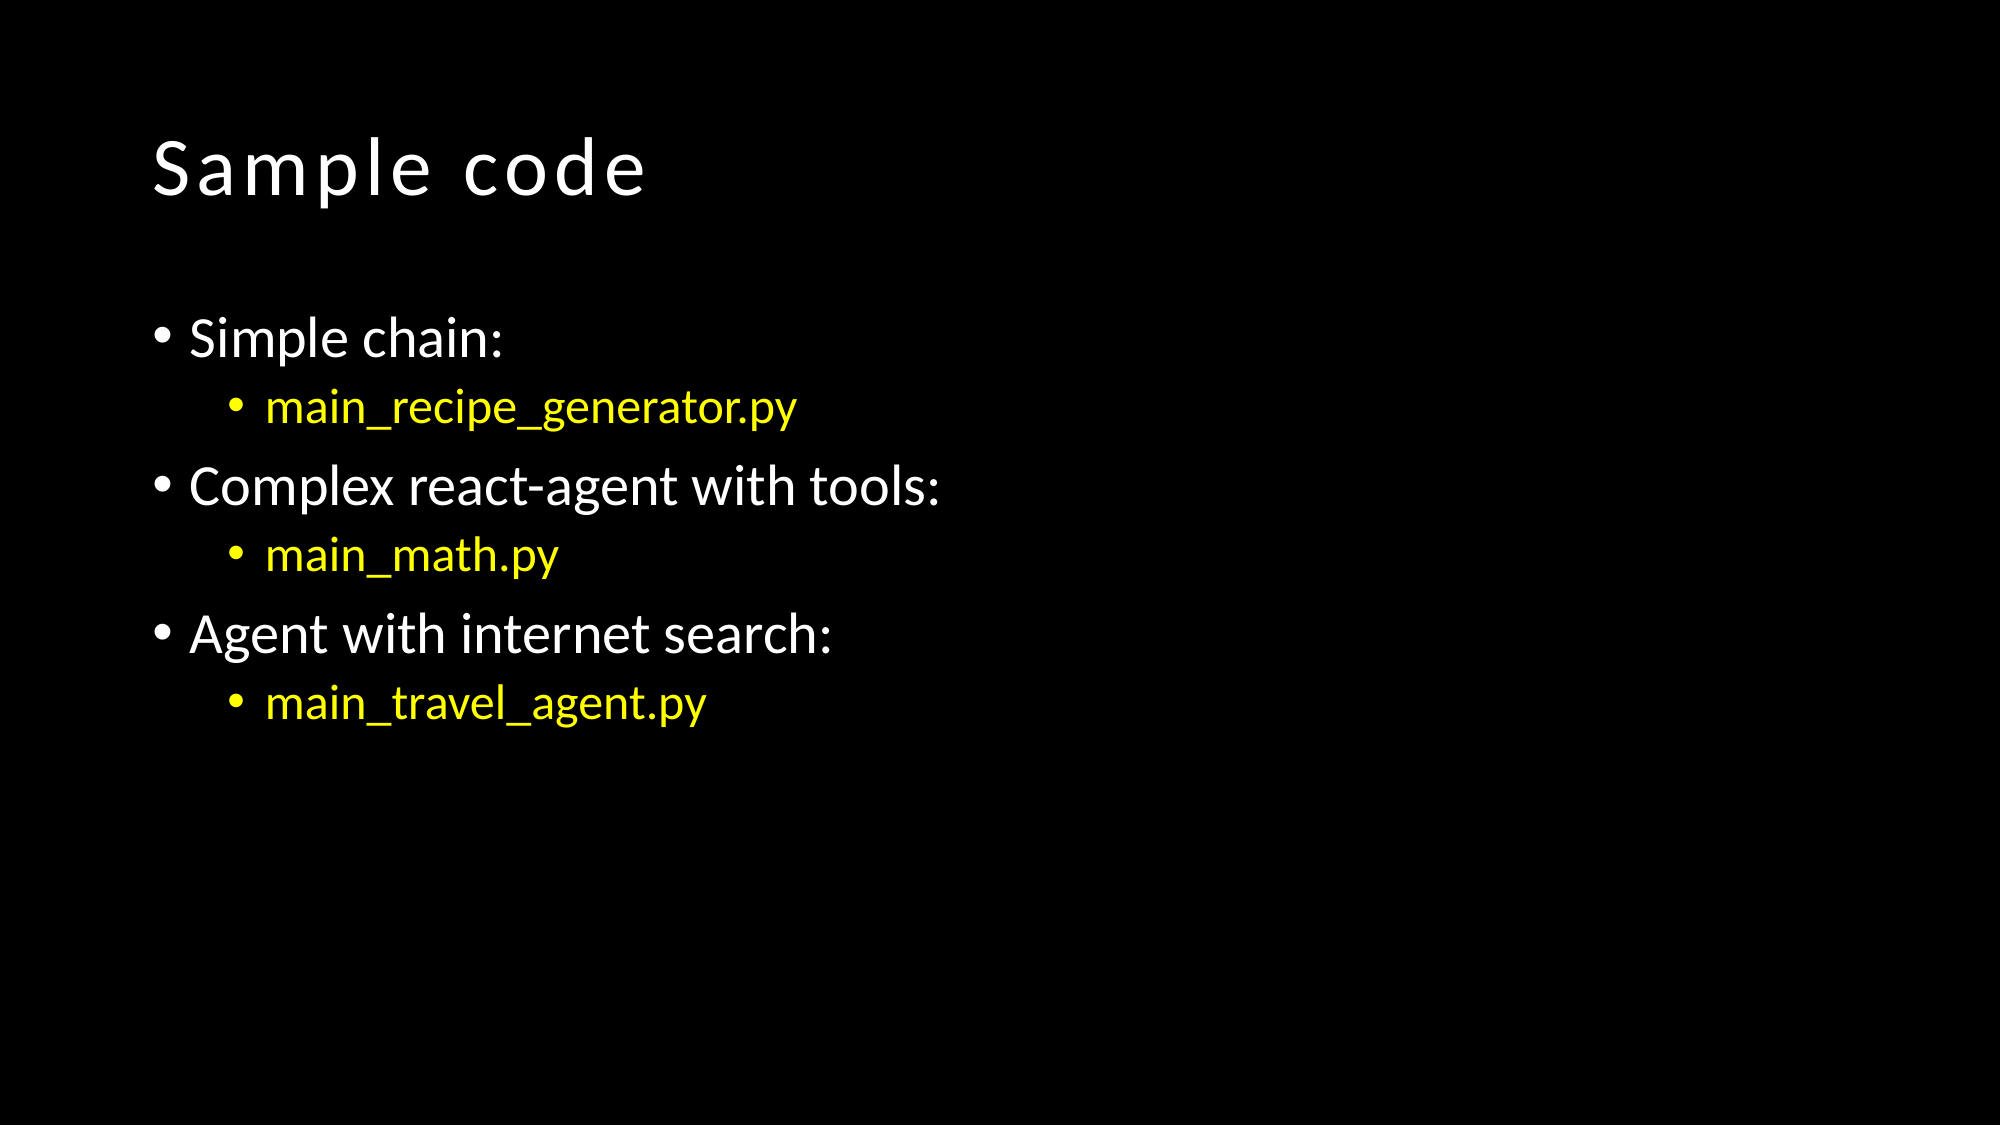

# Sample code
Simple chain:
main_recipe_generator.py
Complex react-agent with tools:
main_math.py
Agent with internet search:
main_travel_agent.py